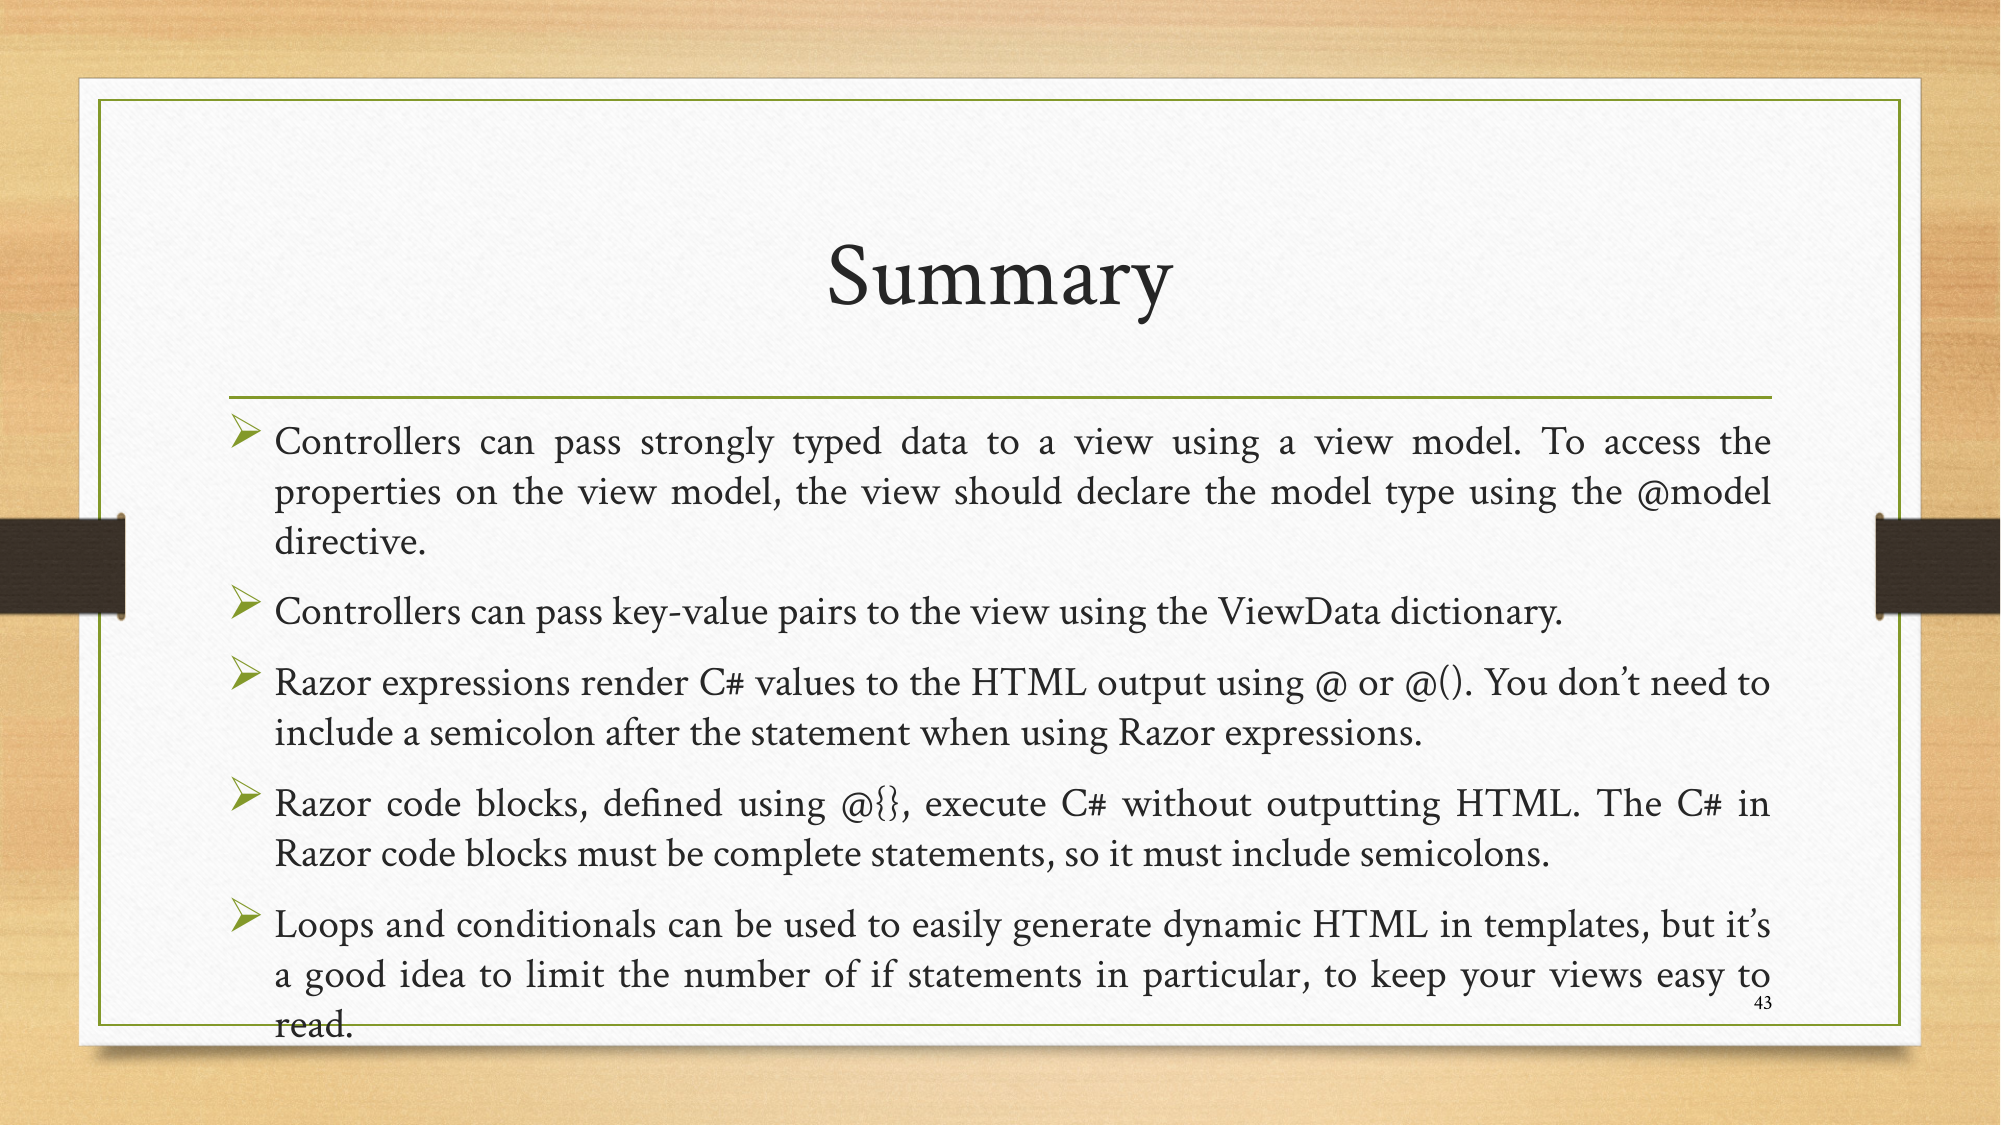

# Summary
Controllers can pass strongly typed data to a view using a view model. To access the properties on the view model, the view should declare the model type using the @model directive.
Controllers can pass key-value pairs to the view using the ViewData dictionary.
Razor expressions render C# values to the HTML output using @ or @(). You don’t need to include a semicolon after the statement when using Razor expressions.
Razor code blocks, defined using @{}, execute C# without outputting HTML. The C# in Razor code blocks must be complete statements, so it must include semicolons.
Loops and conditionals can be used to easily generate dynamic HTML in templates, but it’s a good idea to limit the number of if statements in particular, to keep your views easy to read.
43